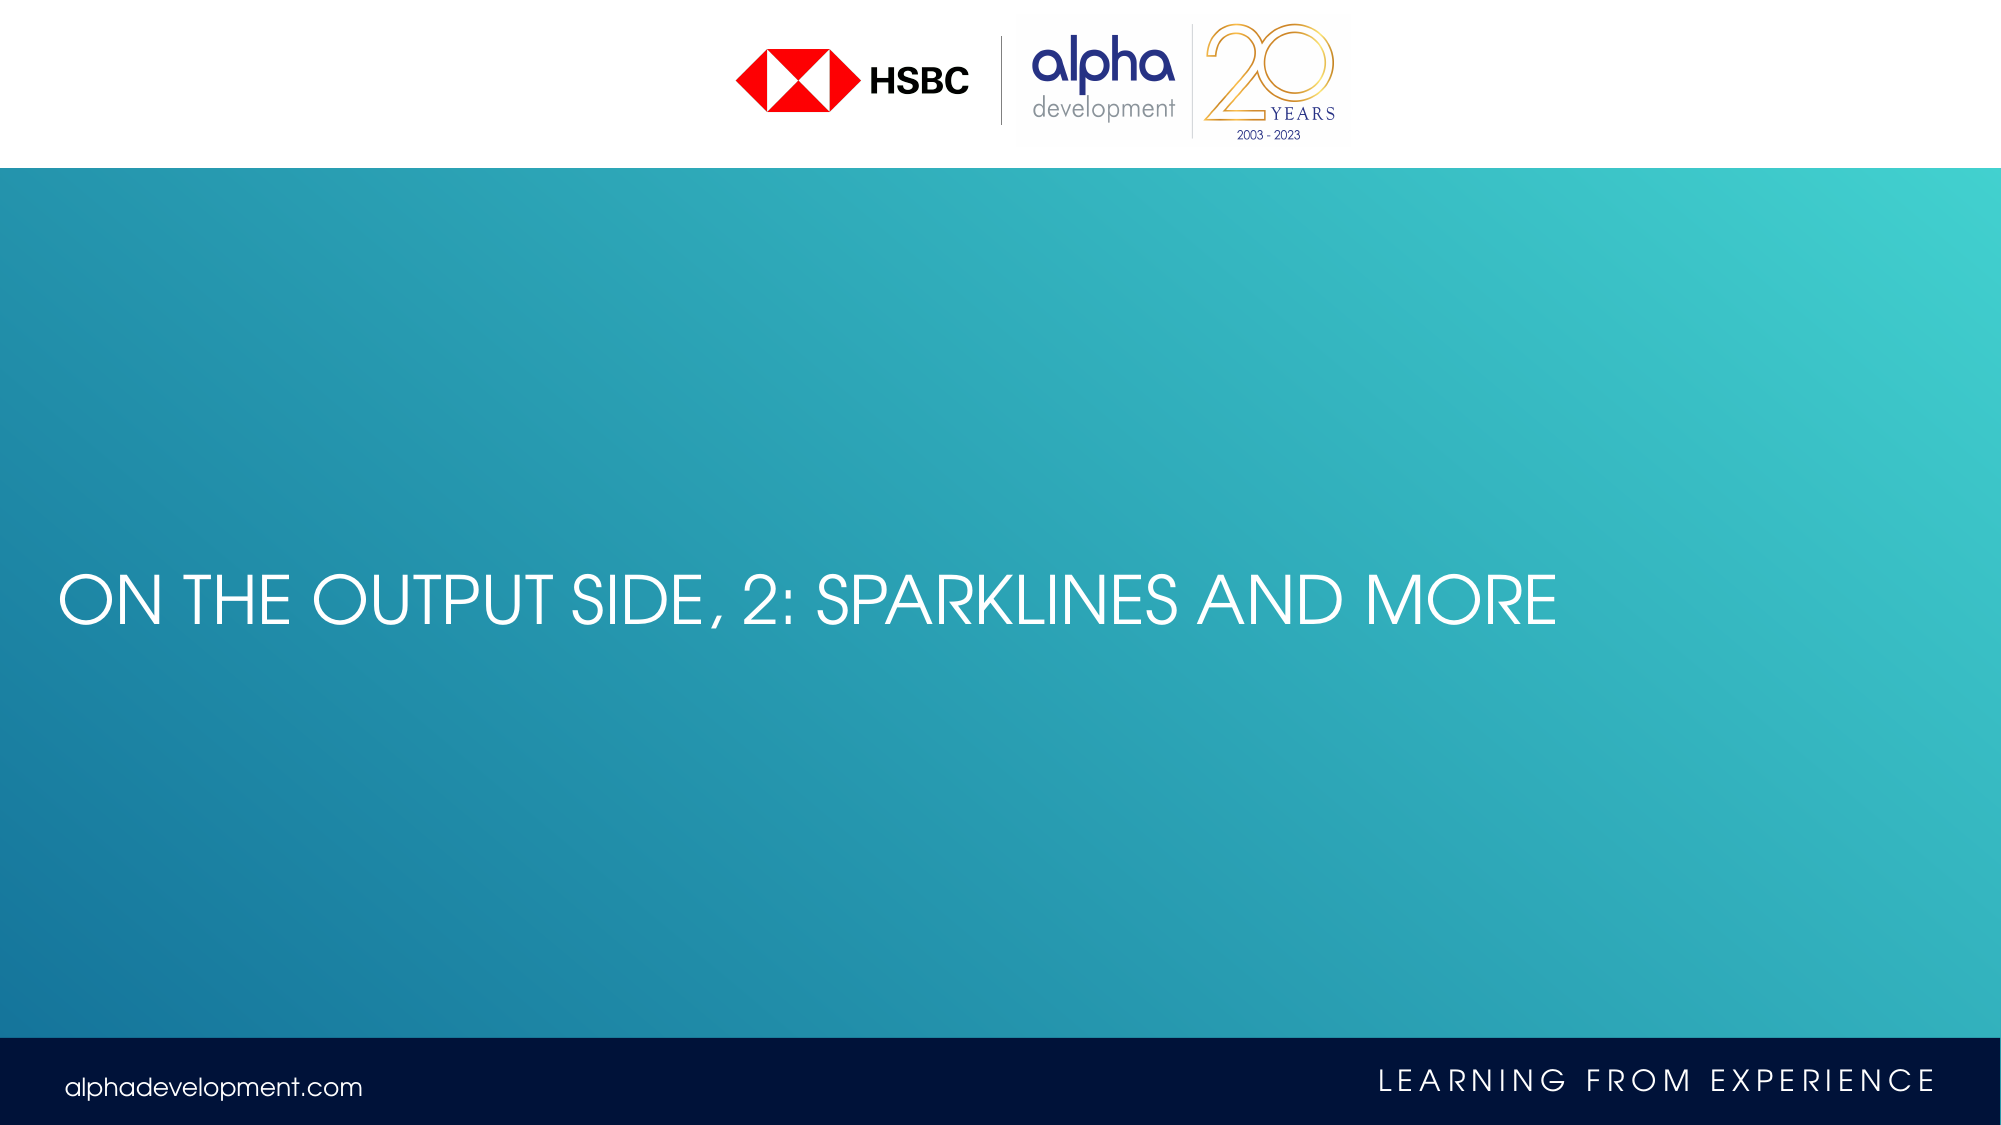

ON THE OUTPUT SIDE, 2: Sparklines AND MORE